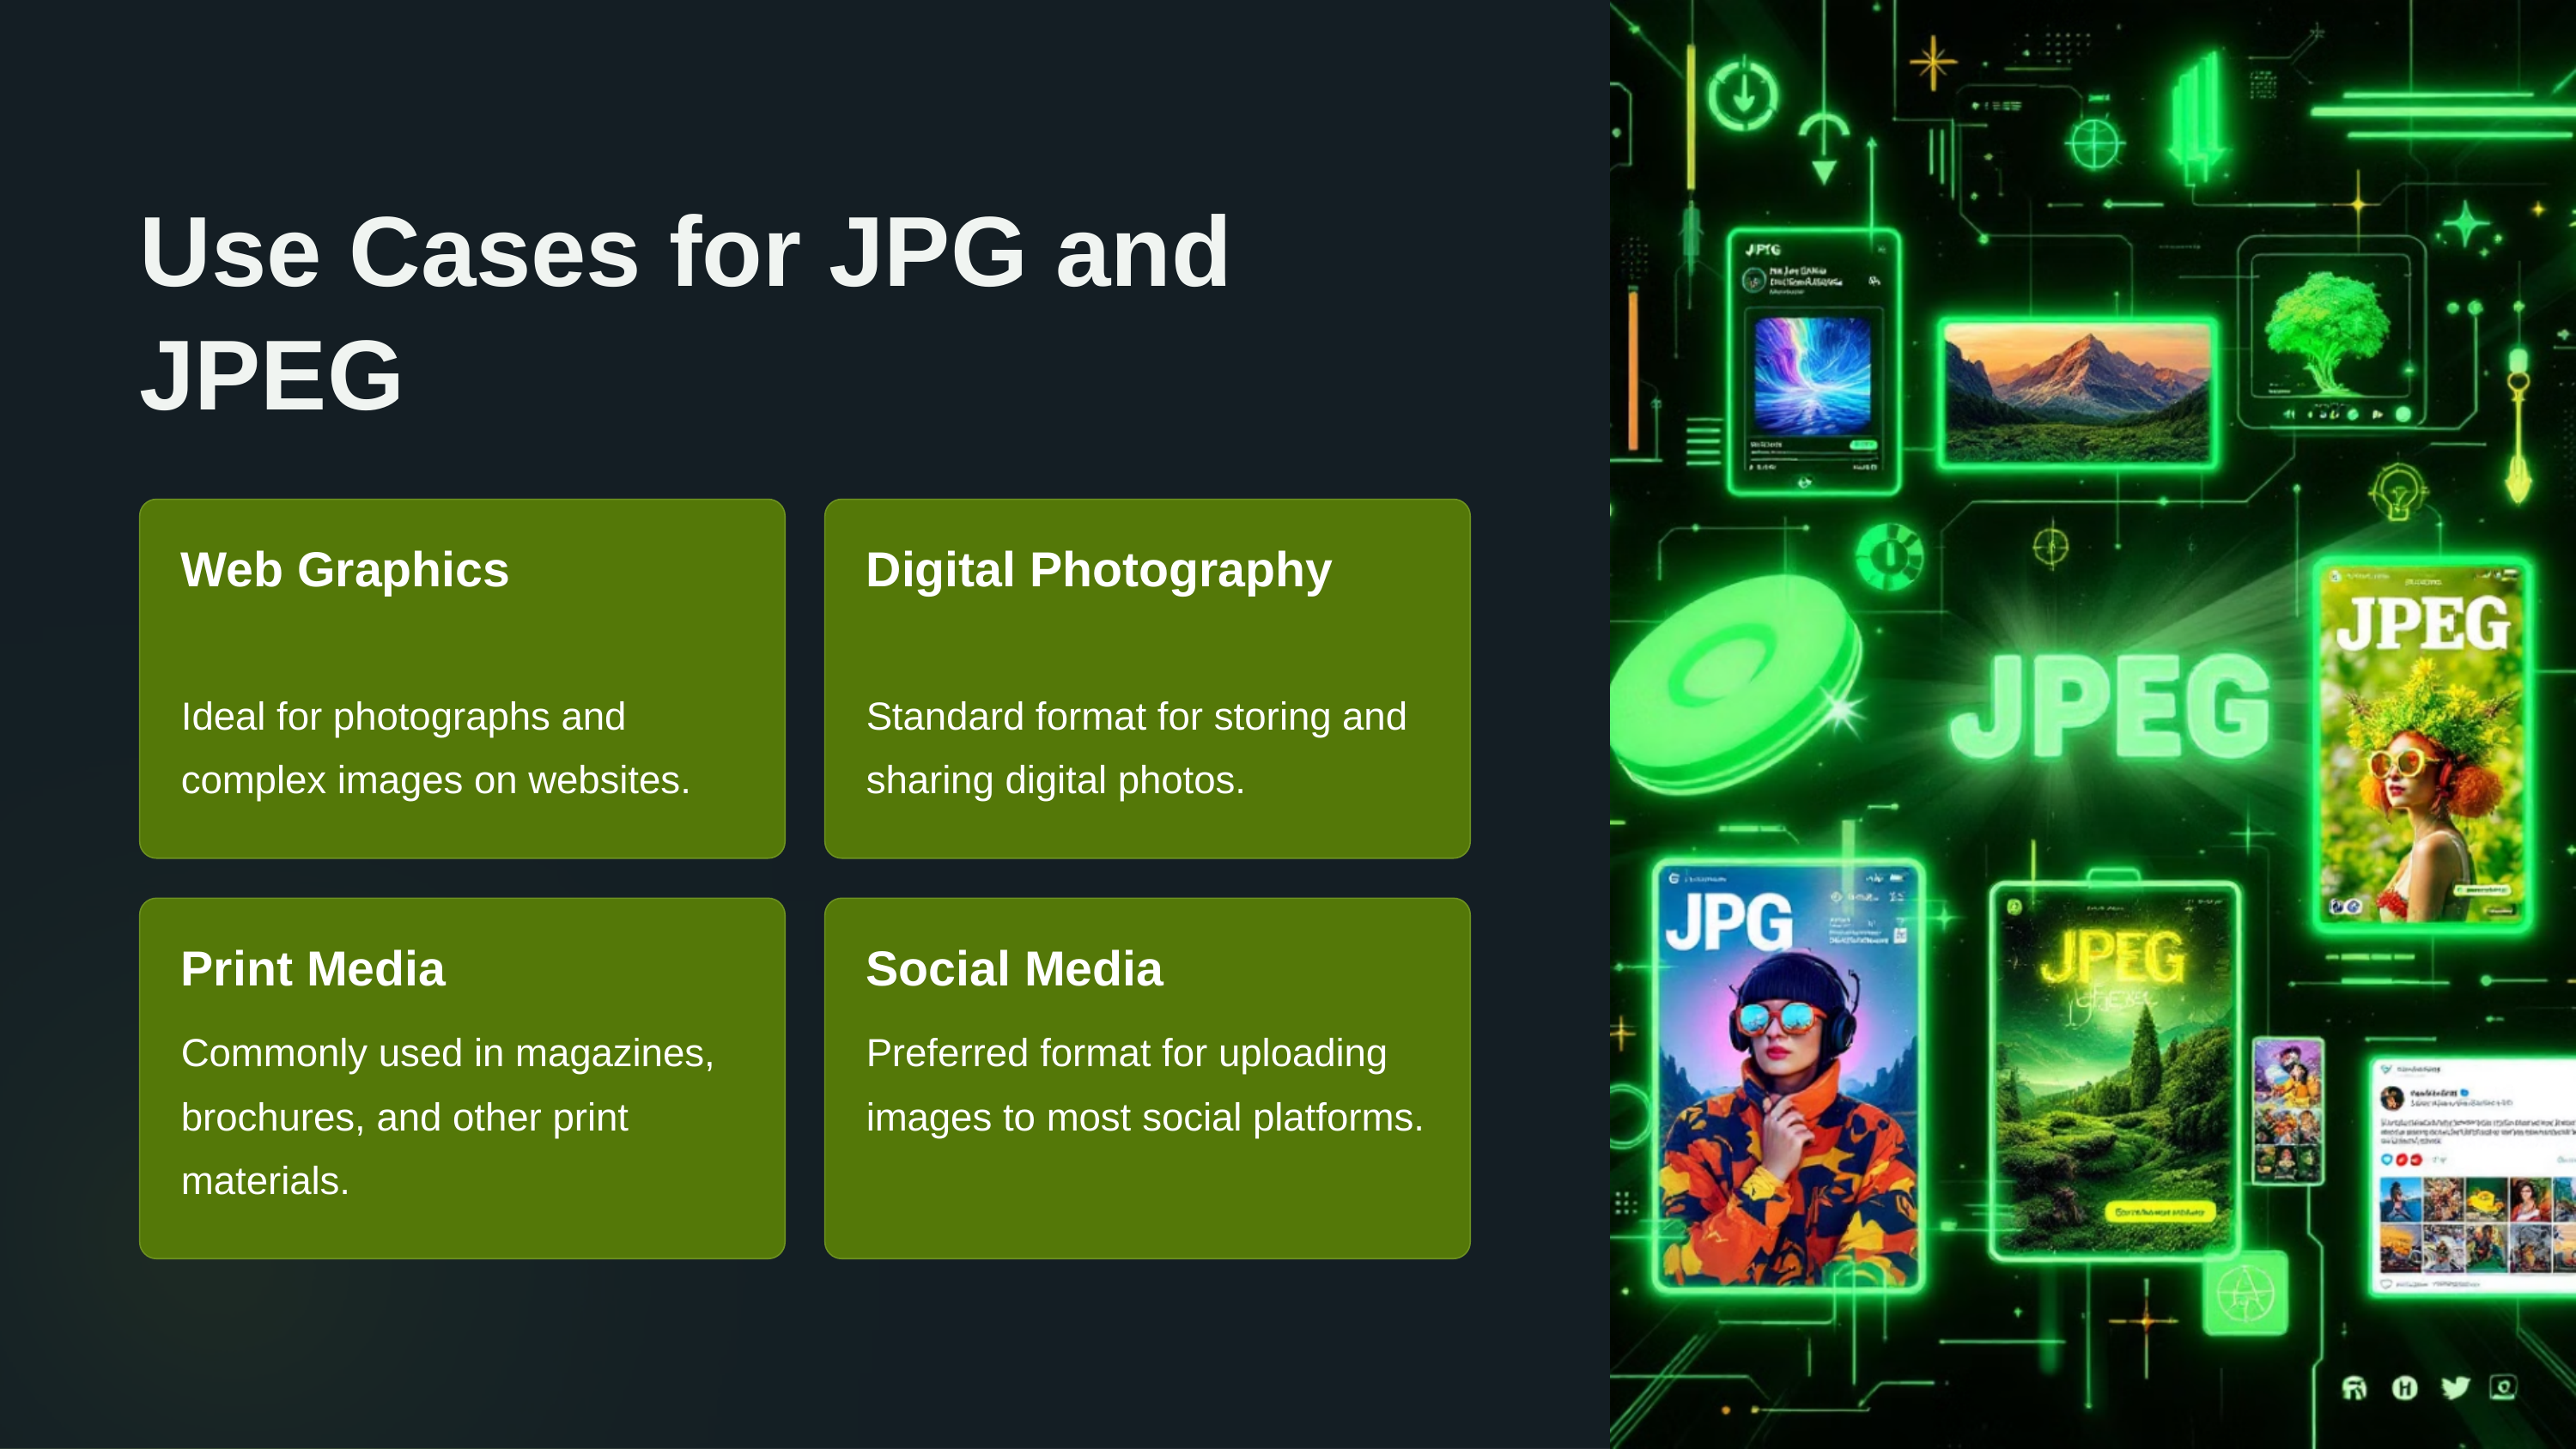

Use Cases for JPG and JPEG

Web Graphics
Digital Photography
Ideal for photographs and complex images on websites.
Standard format for storing and sharing digital photos.

Print Media
Social Media
Commonly used in magazines, brochures, and other print materials.
Preferred format for uploading images to most social platforms.